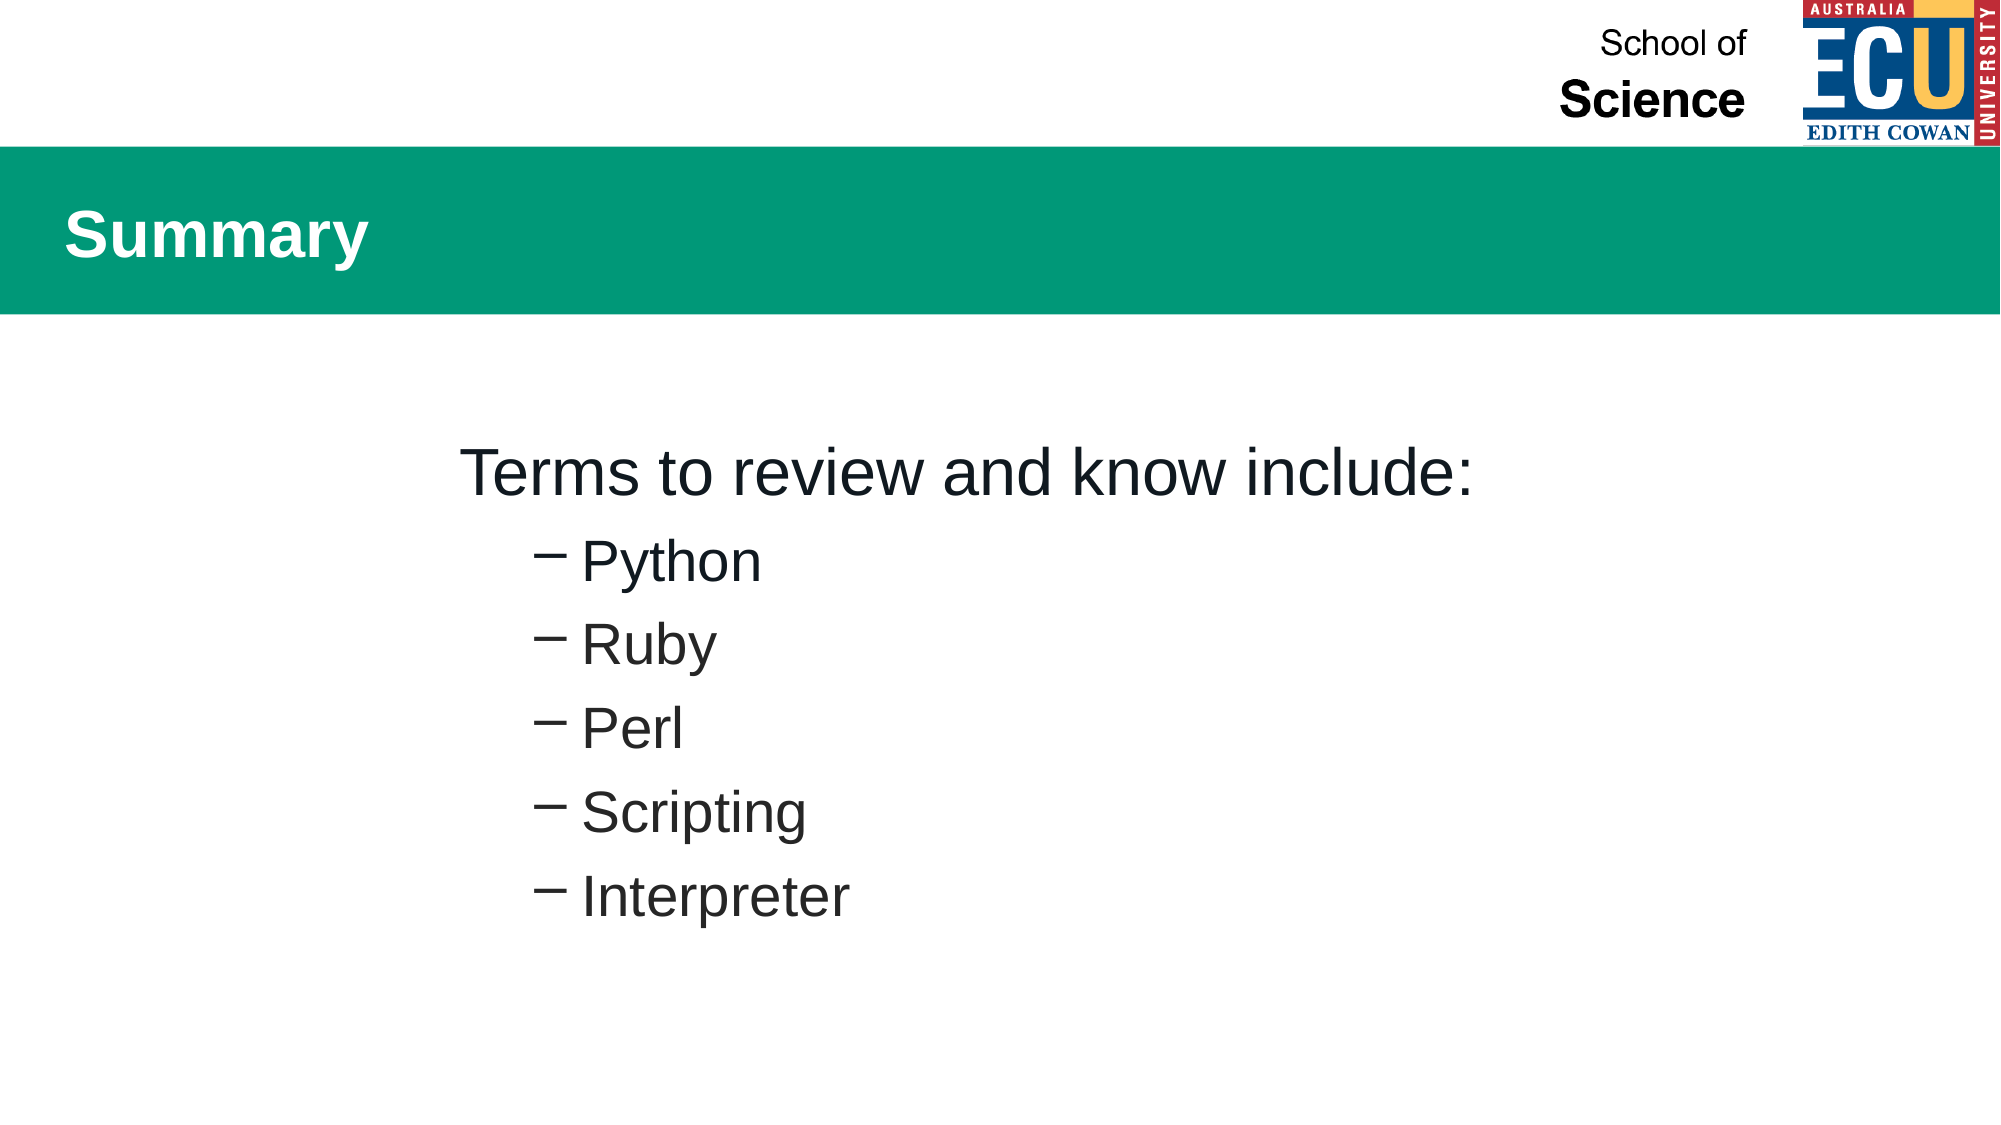

# Summary
Terms to review and know include:
Python
Ruby
Perl
Scripting
Interpreter